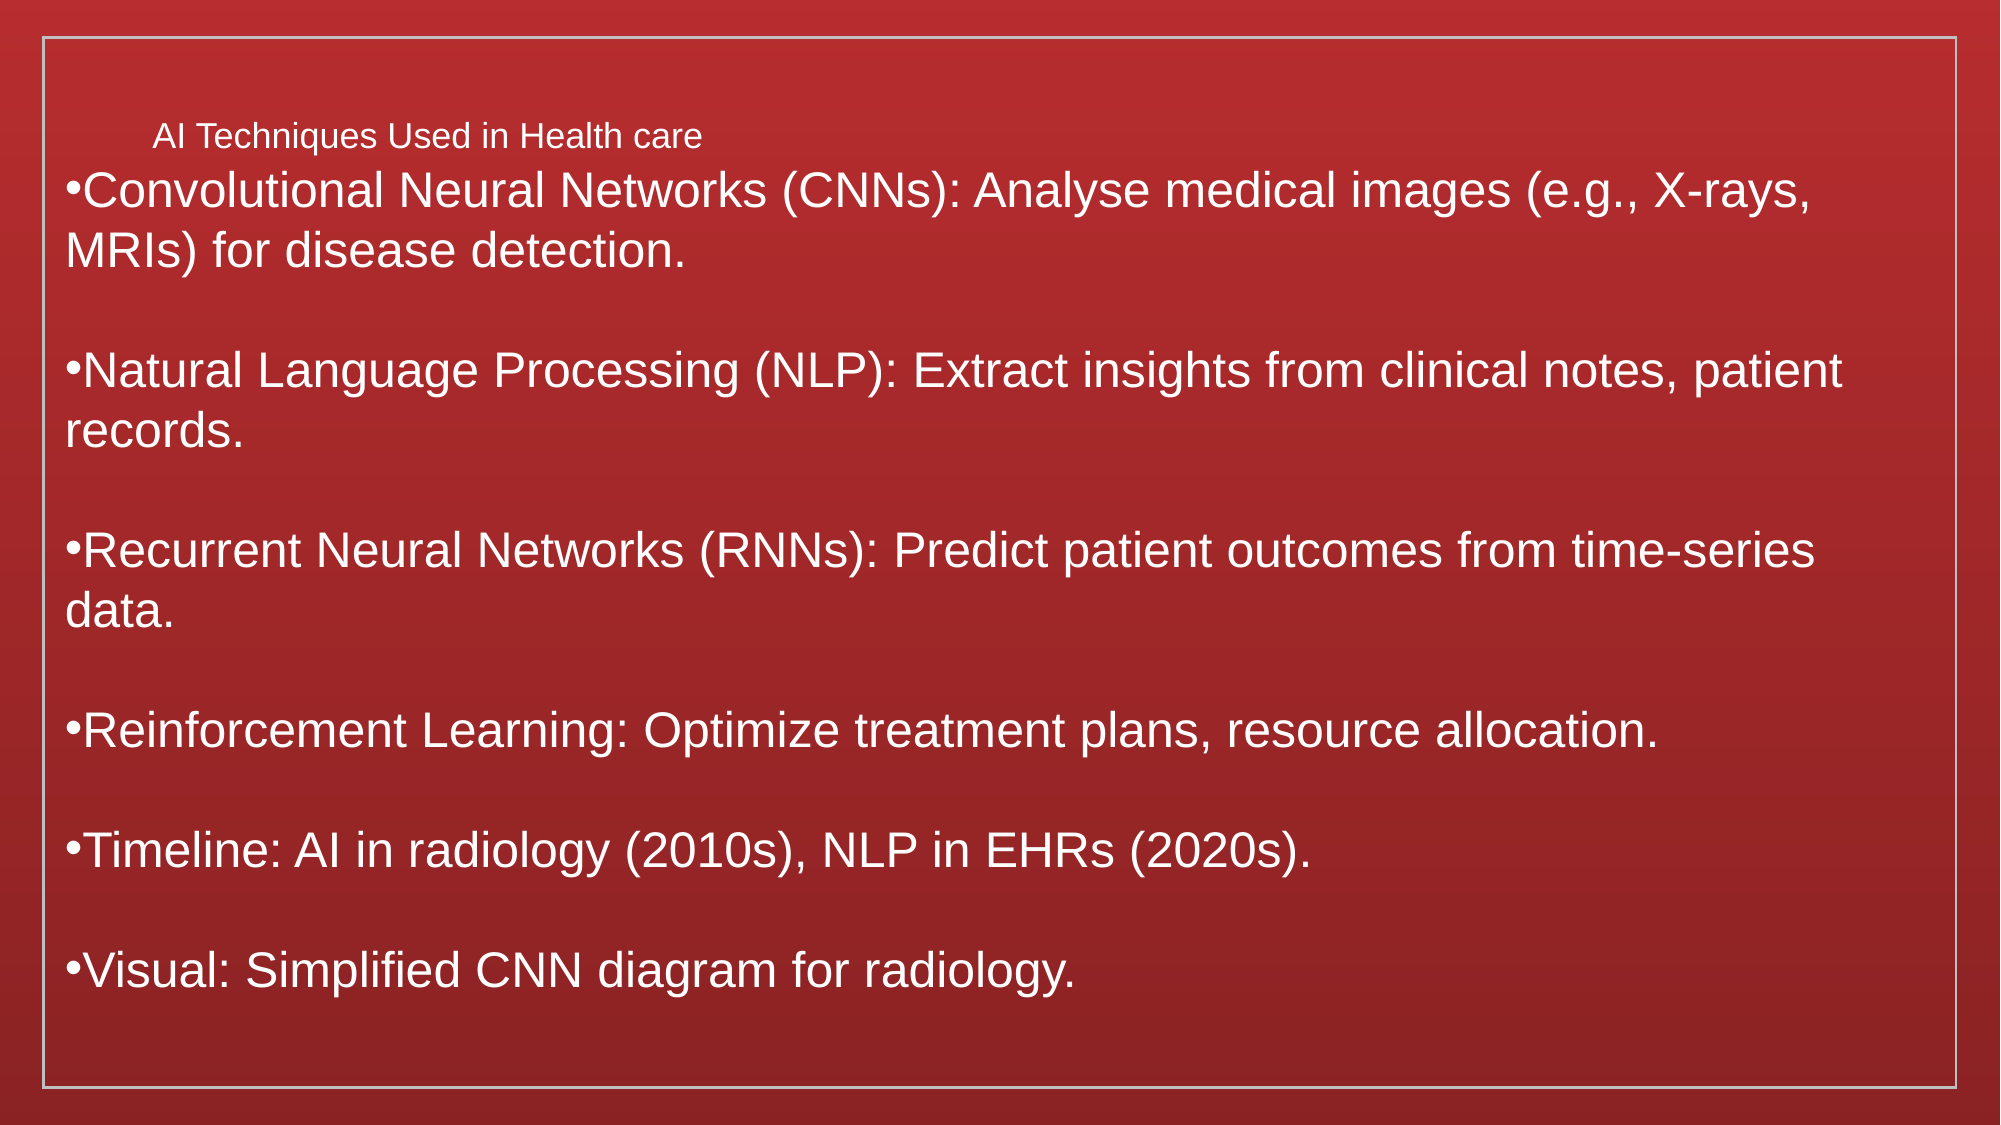

# AI Techniques Used in Health care
Convolutional Neural Networks (CNNs): Analyse medical images (e.g., X-rays, MRIs) for disease detection.
Natural Language Processing (NLP): Extract insights from clinical notes, patient records.
Recurrent Neural Networks (RNNs): Predict patient outcomes from time-series data.
Reinforcement Learning: Optimize treatment plans, resource allocation.
Timeline: AI in radiology (2010s), NLP in EHRs (2020s).
Visual: Simplified CNN diagram for radiology.